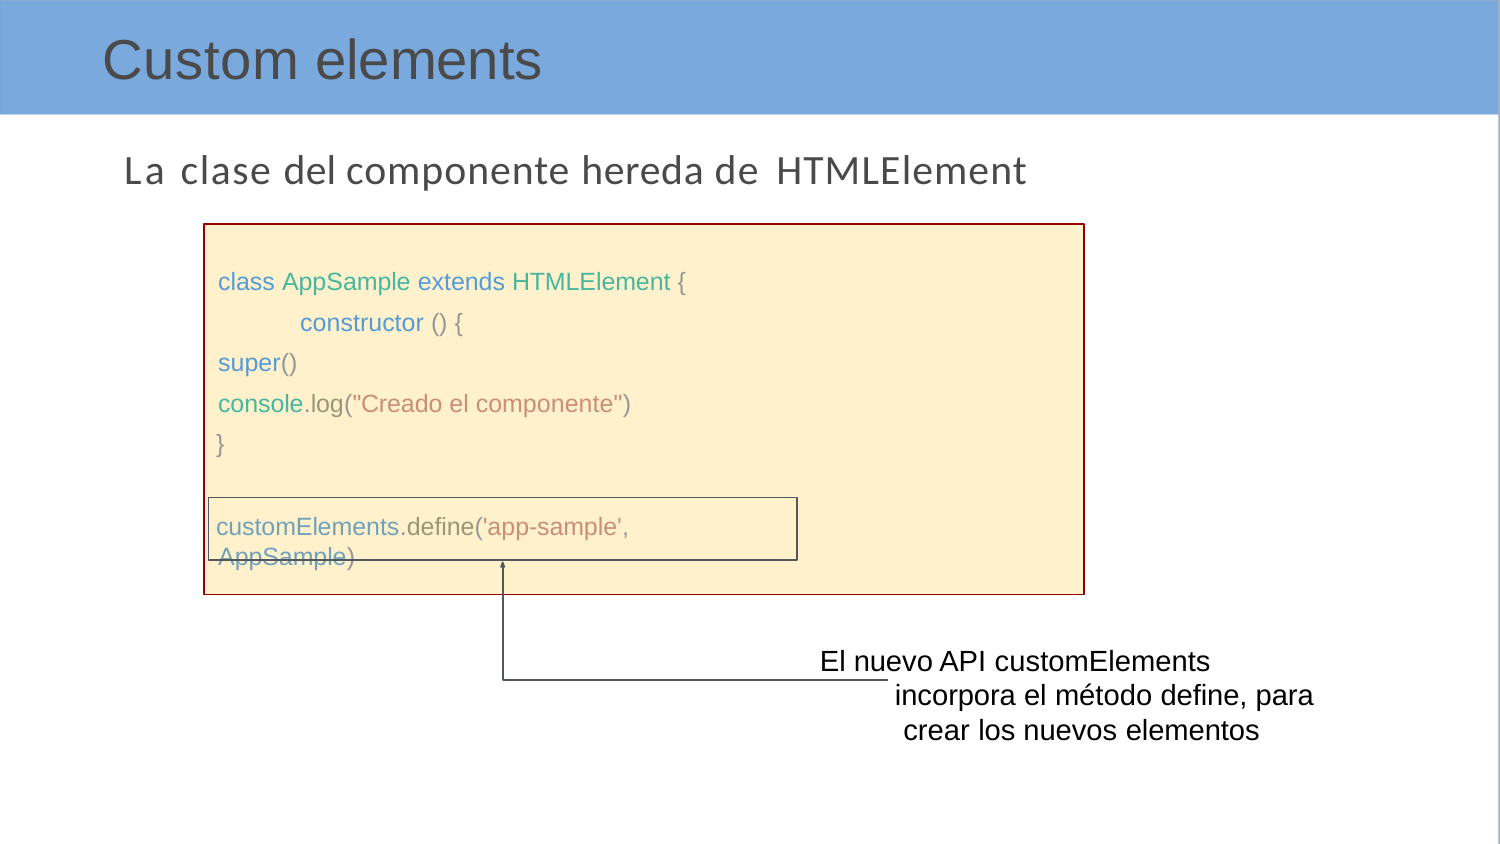

# Custom elements
La clase del componente hereda de HTMLElement

class AppSample extends HTMLElement {  constructor () {
super()
console.log("Creado el componente")
}

customElements.define('app-sample', AppSample)

El nuevo API customElements  incorpora el método define, para  crear los nuevos elementos